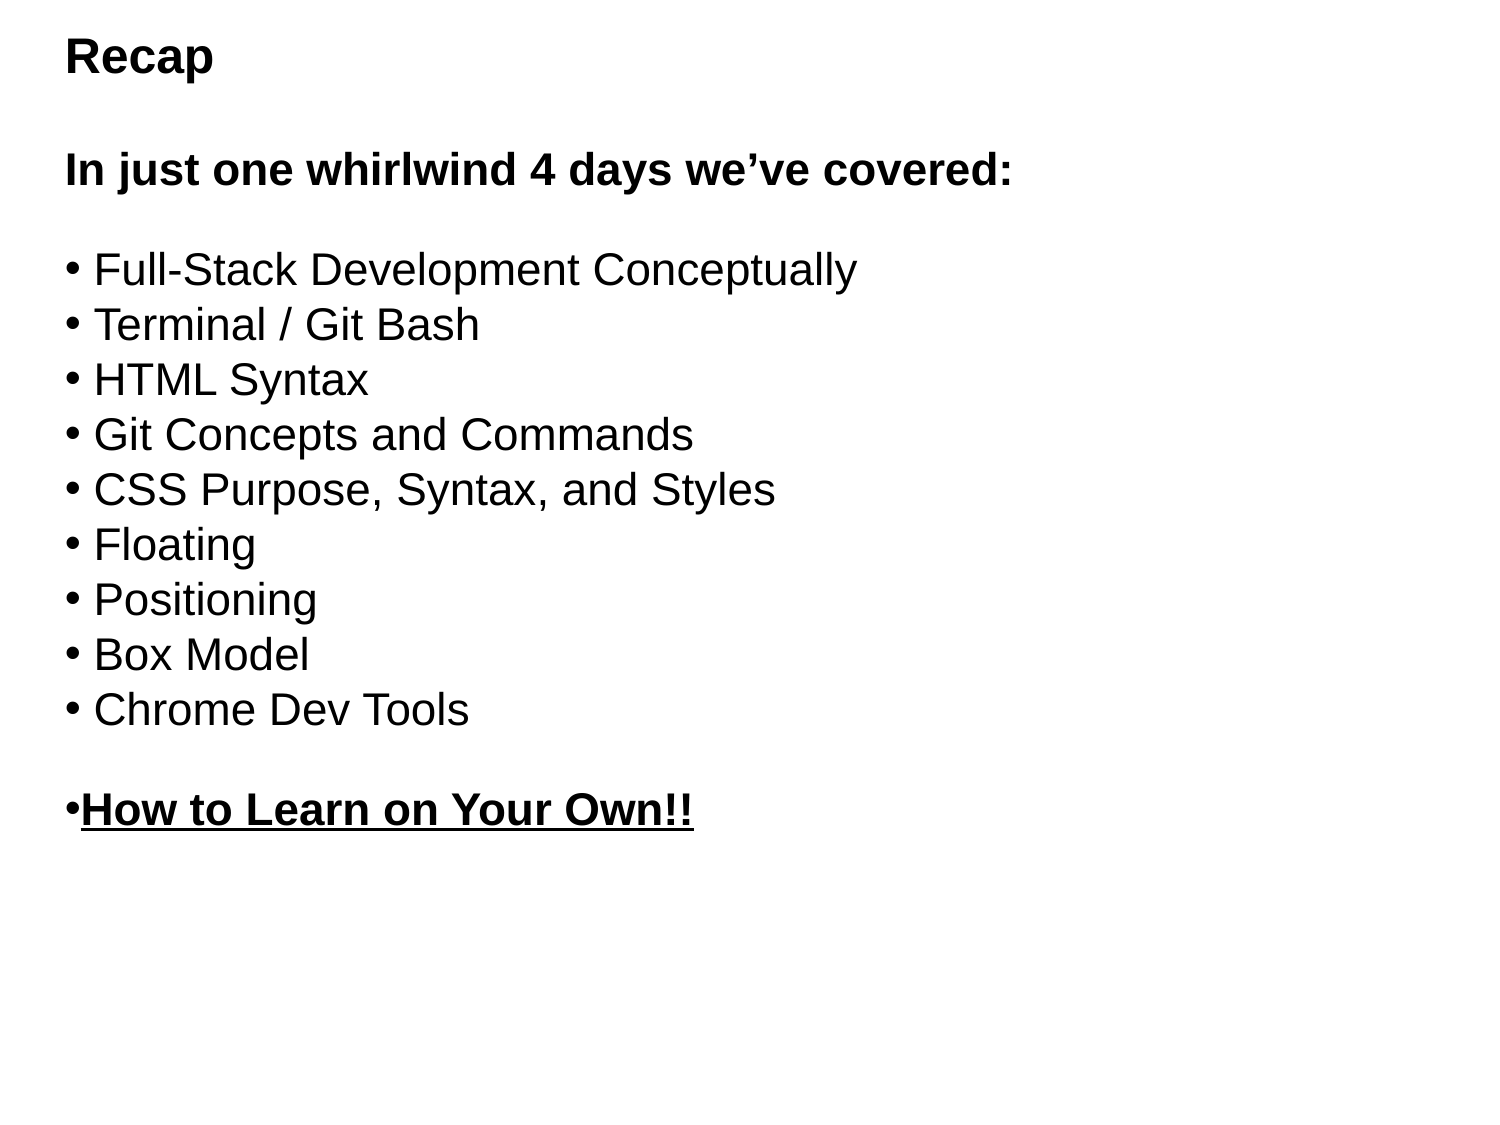

Recap
In just one whirlwind 4 days we’ve covered:

 Full-Stack Development Conceptually
 Terminal / Git Bash
 HTML Syntax
 Git Concepts and Commands
 CSS Purpose, Syntax, and Styles
 Floating
 Positioning
 Box Model
 Chrome Dev Tools

How to Learn on Your Own!!